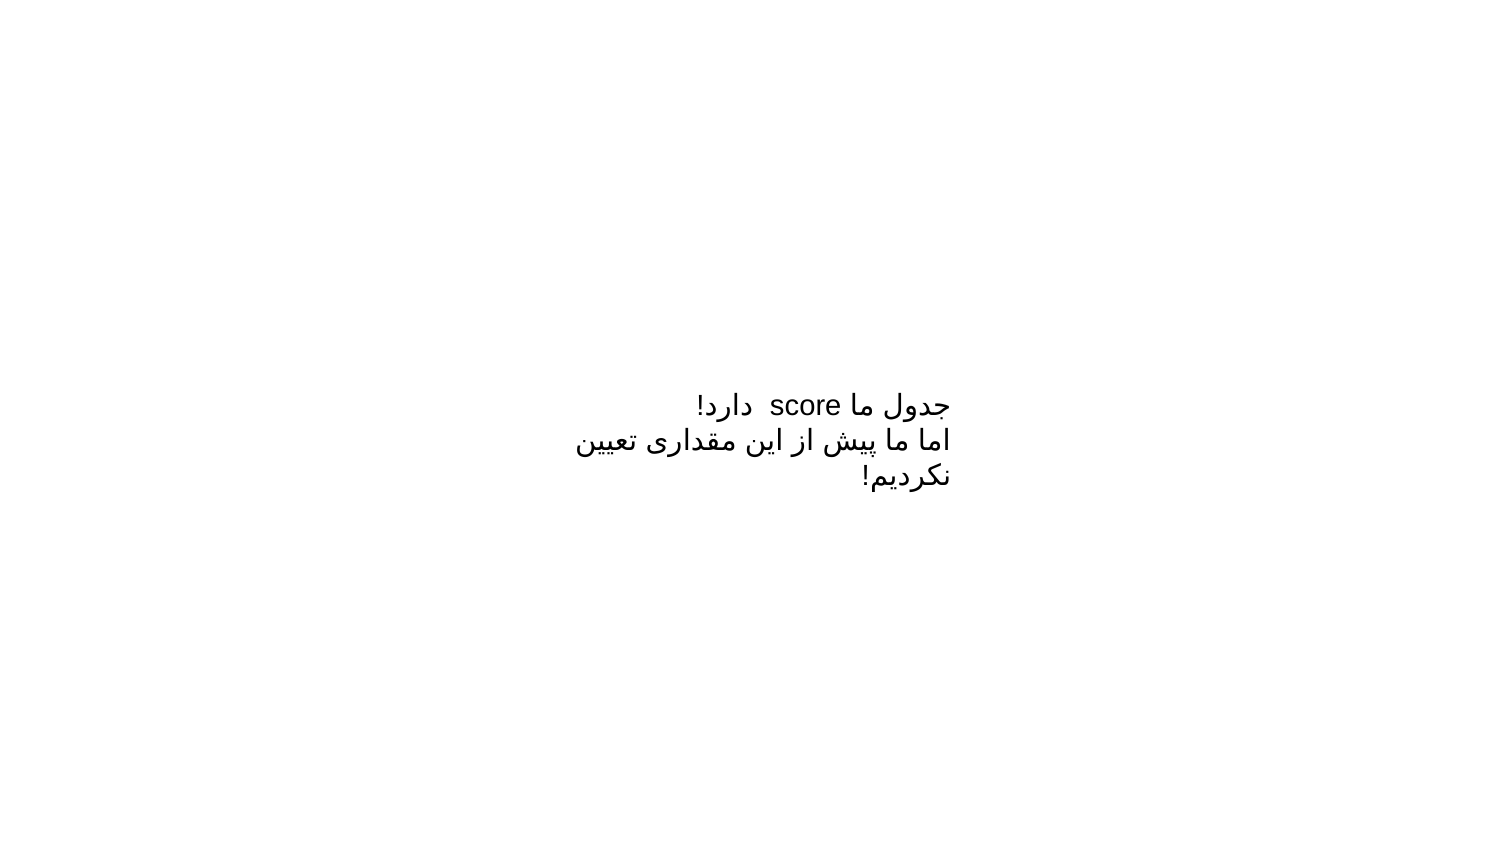

جدول ما score  دارد!
اما ما پیش از این مقداری تعیین نکردیم!